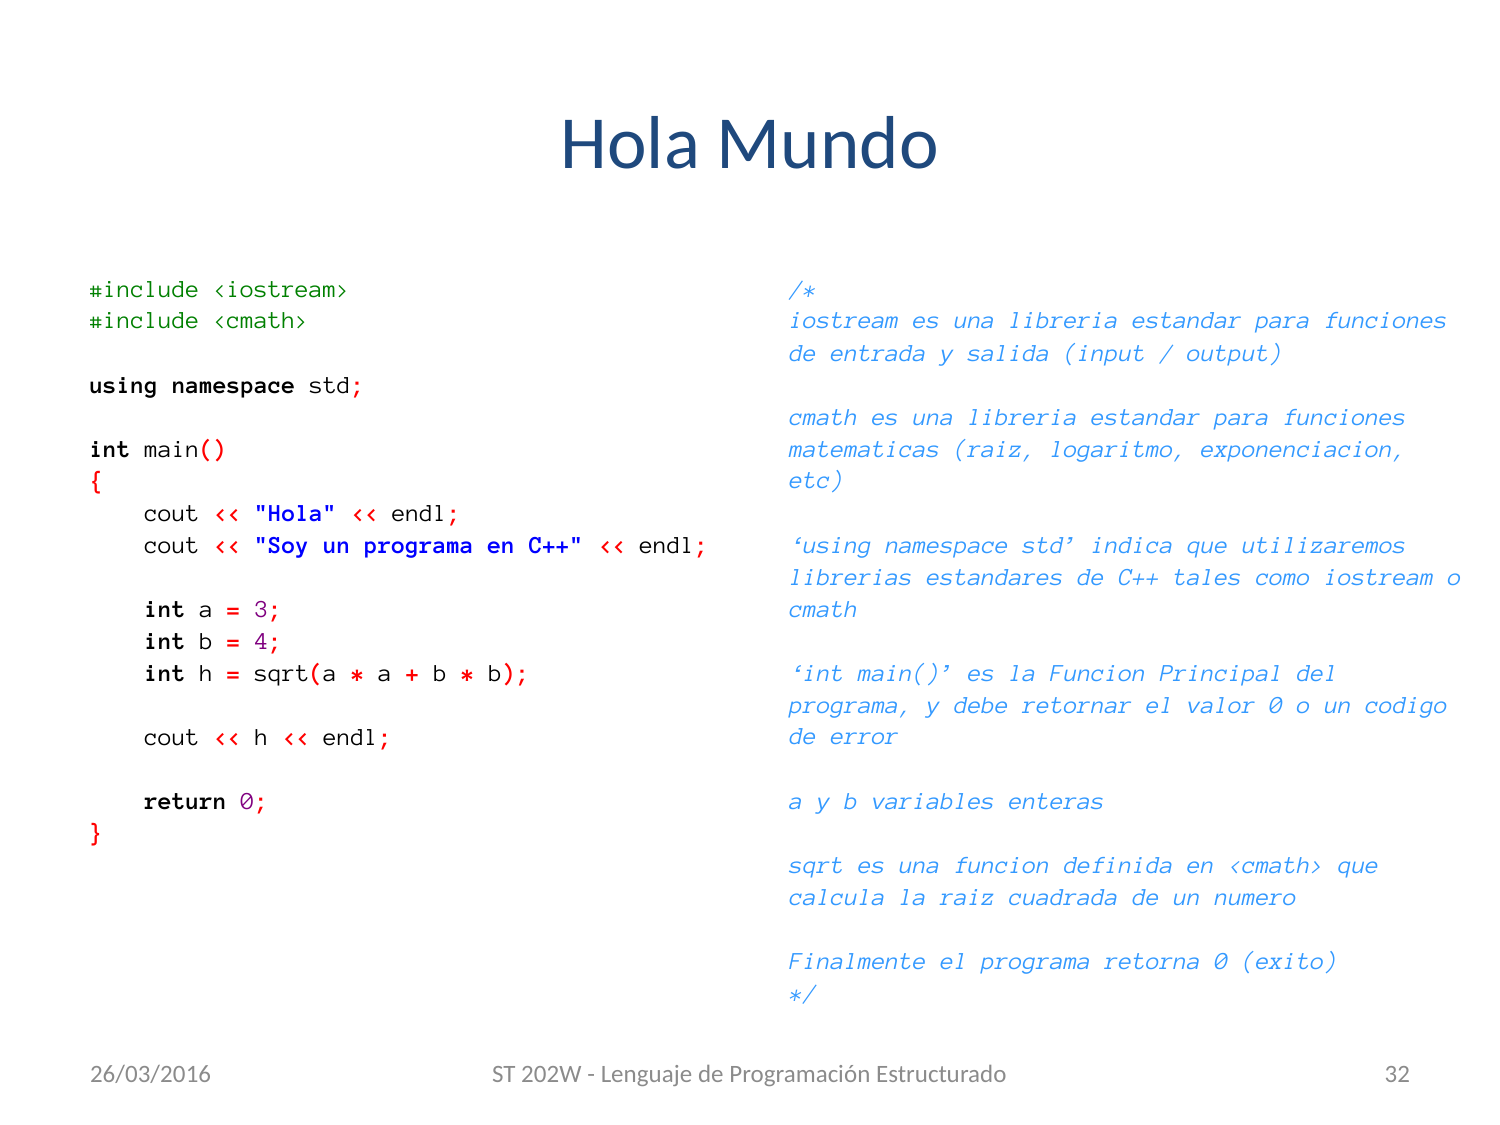

# Hola Mundo
#include <iostream>
#include <cmath>

using namespace std;

int main()
{
    cout << "Hola" << endl;
    cout << "Soy un programa en C++" << endl;

    int a = 3;
    int b = 4;
    int h = sqrt(a * a + b * b);

    cout << h << endl;

    return 0;
}
/*
iostream es una libreria estandar para funciones de entrada y salida (input / output)

cmath es una libreria estandar para funciones matematicas (raiz, logaritmo, exponenciacion, etc)

‘using namespace std’ indica que utilizaremos librerias estandares de C++ tales como iostream o cmath

‘int main()’ es la Funcion Principal del programa, y debe retornar el valor 0 o un codigo de error

a y b variables enteras

sqrt es una funcion definida en <cmath> que calcula la raiz cuadrada de un numero

Finalmente el programa retorna 0 (exito)
*/

26/03/2016
ST 202W - Lenguaje de Programación Estructurado
32